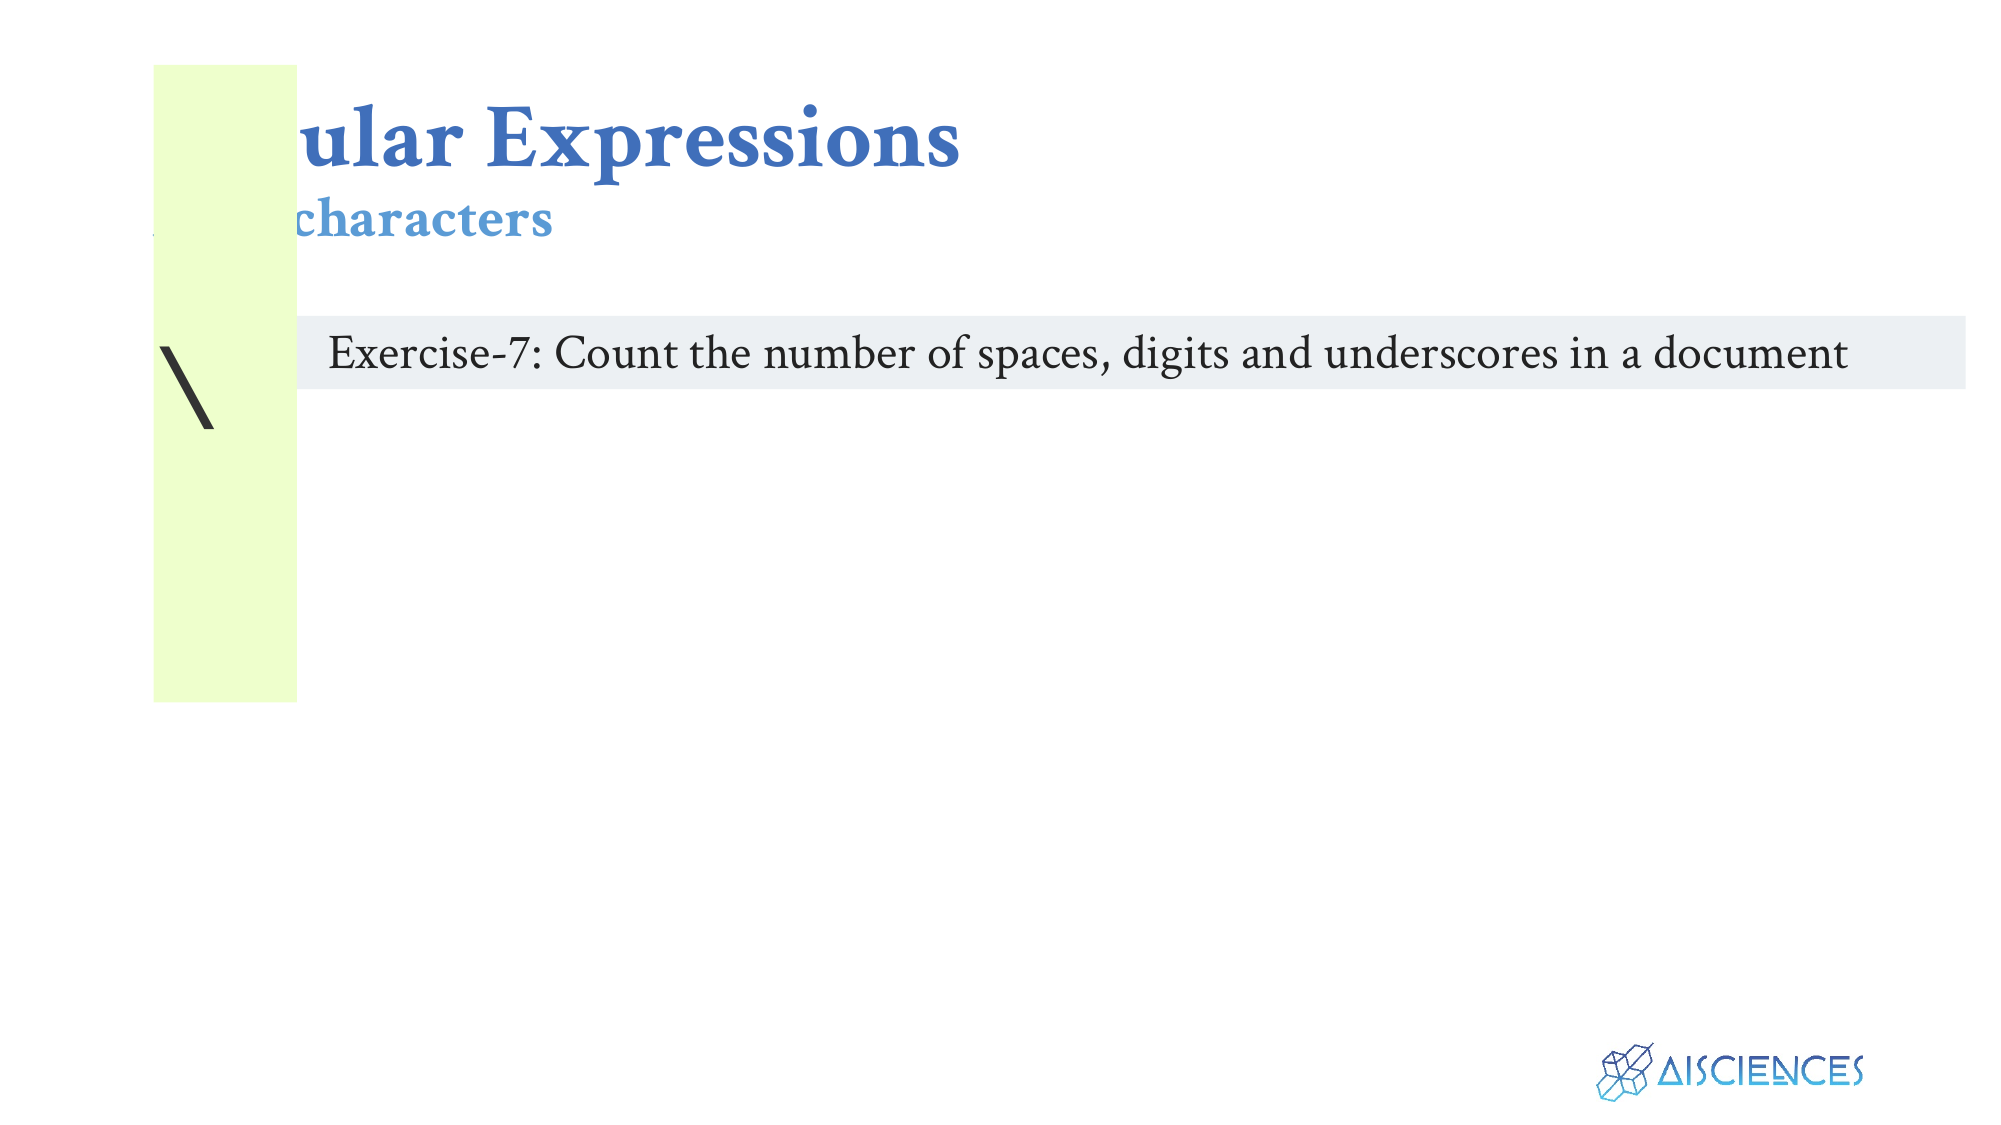

# Regular Expressions Meta characters
\
Exercise-7: Count the number of spaces, digits and underscores in a document